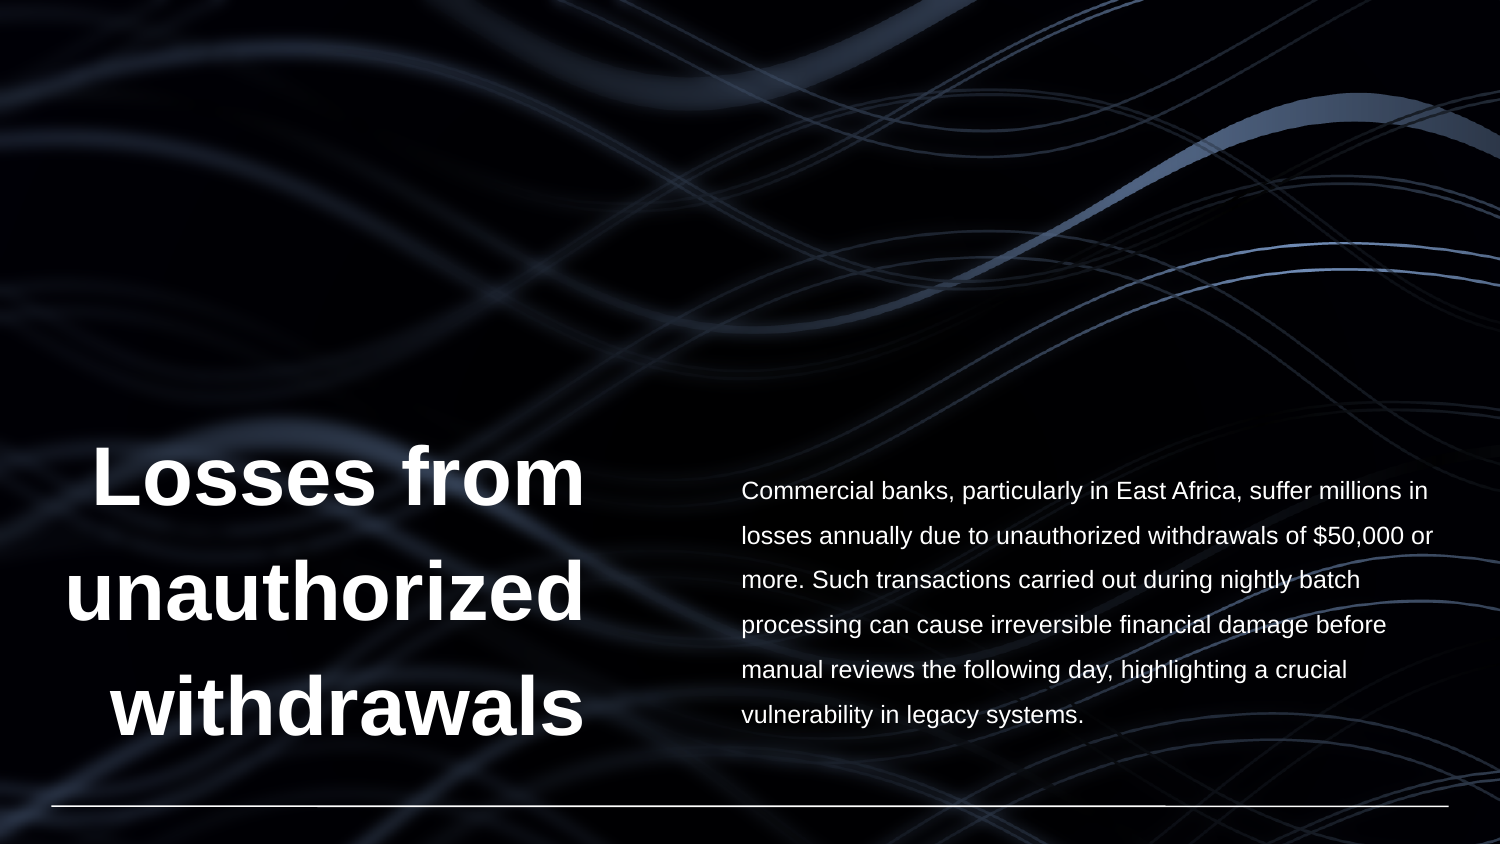

# Losses from unauthorized withdrawals
Commercial banks, particularly in East Africa, suffer millions in losses annually due to unauthorized withdrawals of $50,000 or more. Such transactions carried out during nightly batch processing can cause irreversible financial damage before manual reviews the following day, highlighting a crucial vulnerability in legacy systems.